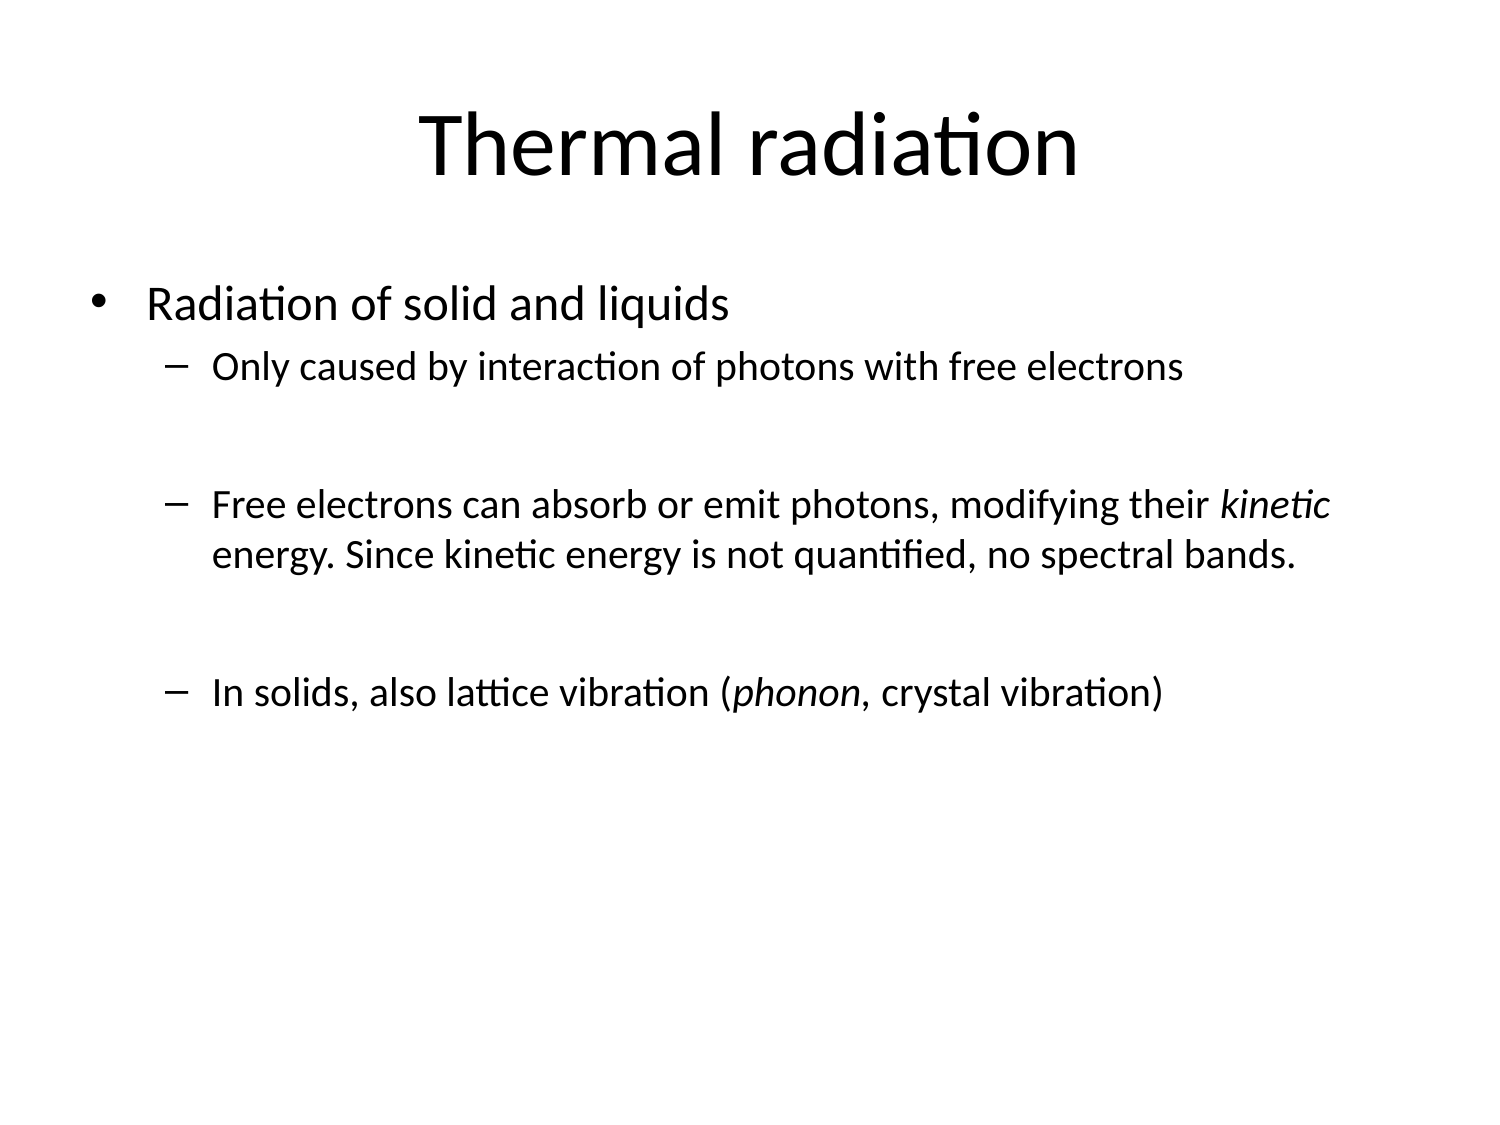

# Thermal radiation
Radiation of solid and liquids
Only caused by interaction of photons with free electrons

Free electrons can absorb or emit photons, modifying their kinetic energy. Since kinetic energy is not quantified, no spectral bands.

In solids, also lattice vibration (phonon, crystal vibration)